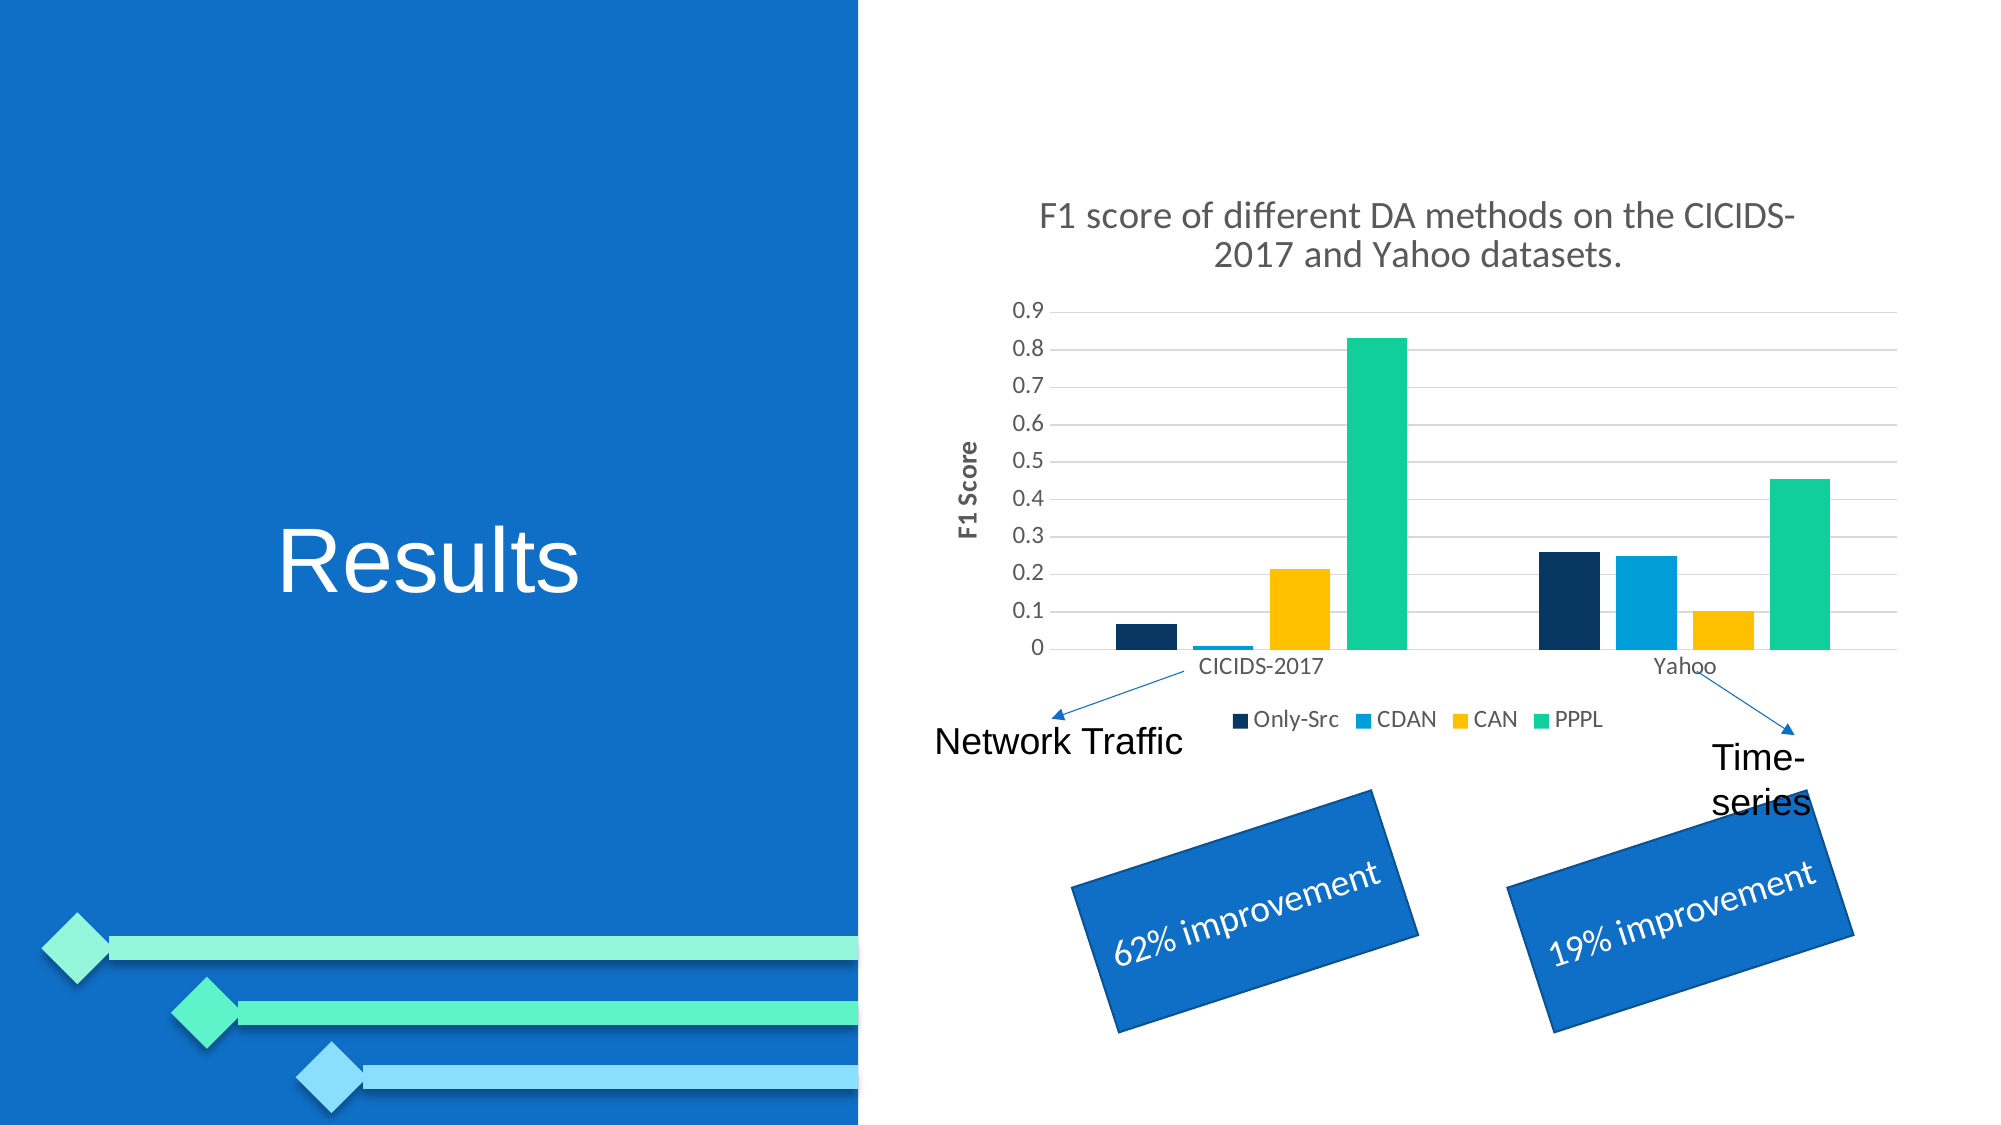

### Chart: F1 score of different DA methods on the CICIDS-2017 and Yahoo datasets.

| Category | Only-Src | CDAN | CAN | PPPL |
|---|---|---|---|---|
| CICIDS-2017 | 0.068 | 0.009 | 0.215 | 0.833 |
| Yahoo | 0.261 | 0.249 | 0.102 | 0.454 |
# Results
Network Traffic
Time-series
62% improvement
19% improvement